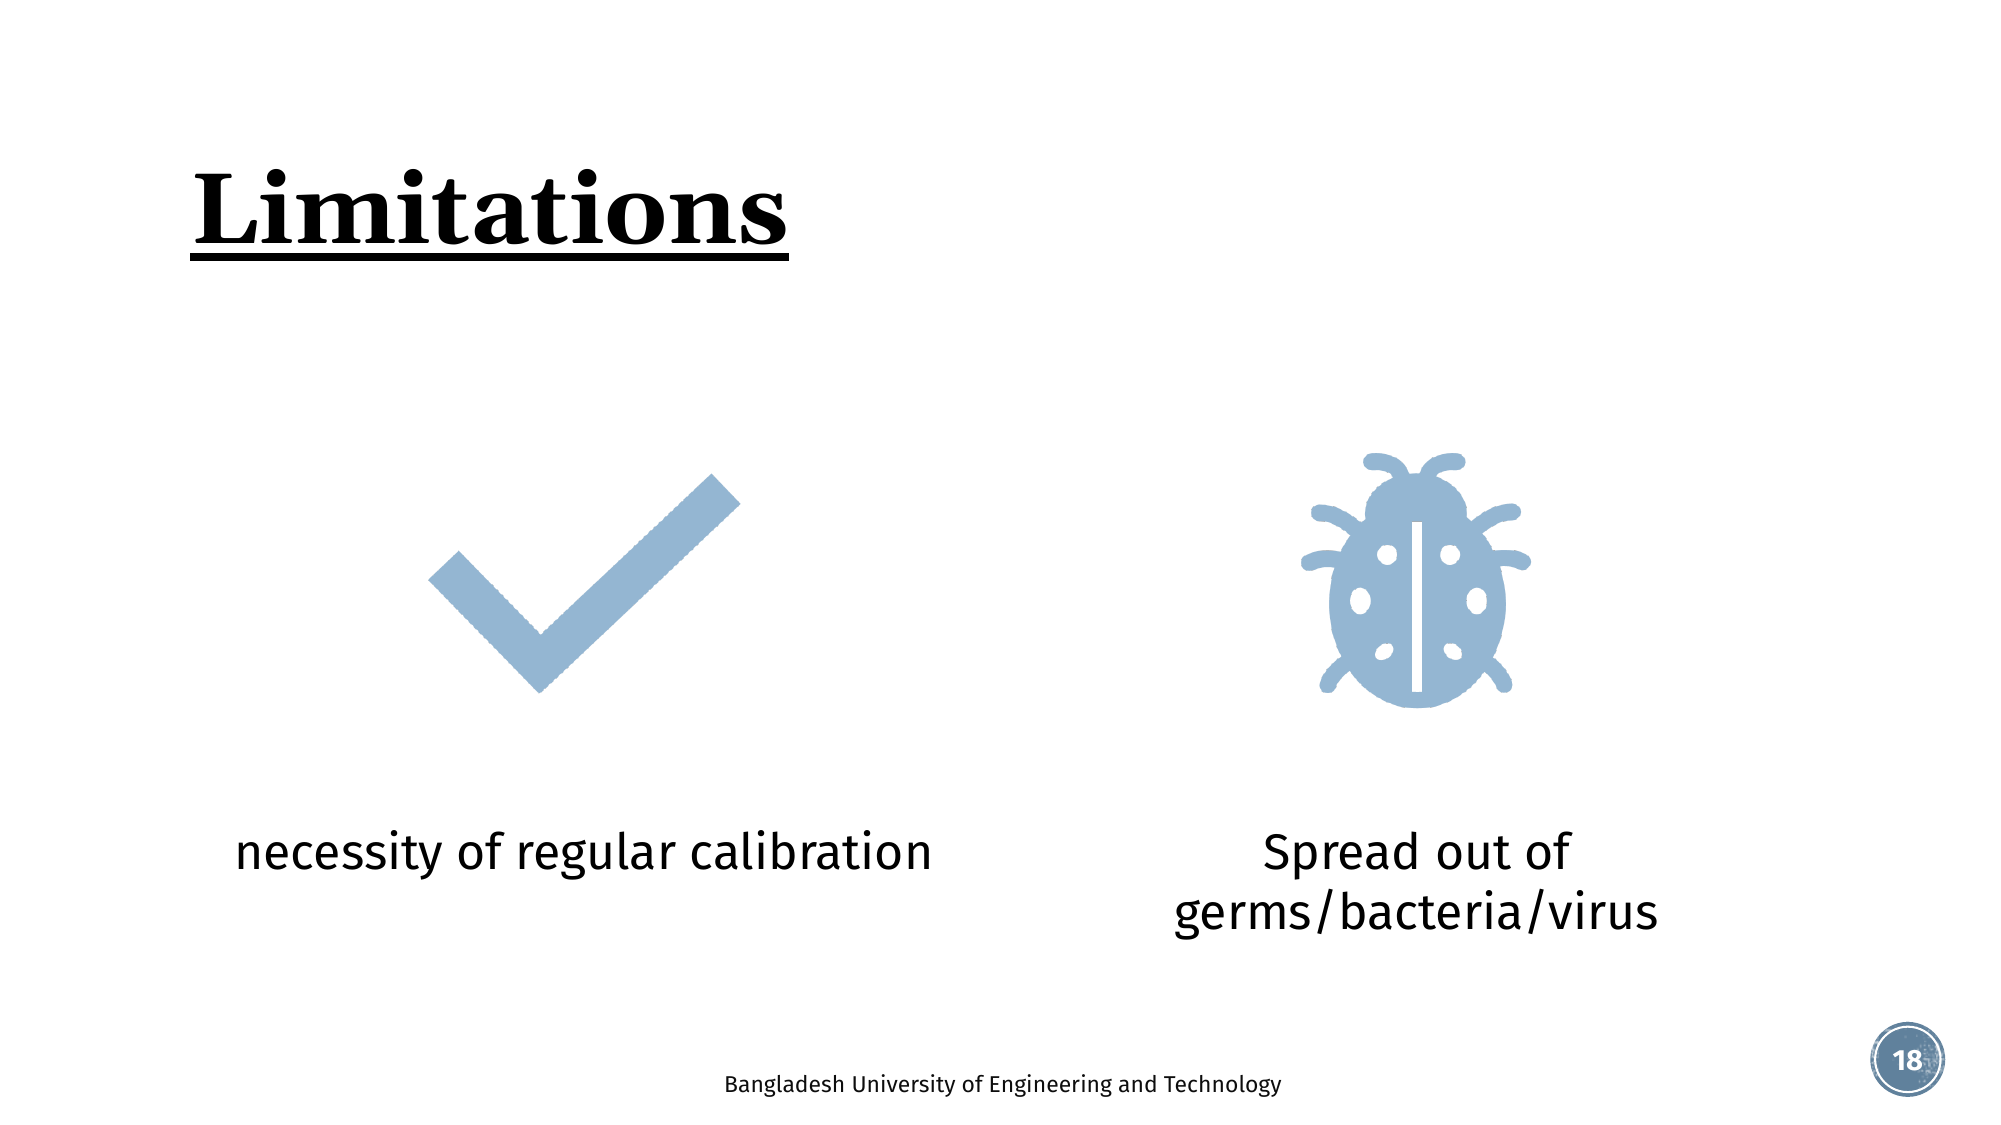

# Limitations
necessity of regular calibration
Spread out of germs/bacteria/virus
18
Bangladesh University of Engineering and Technology